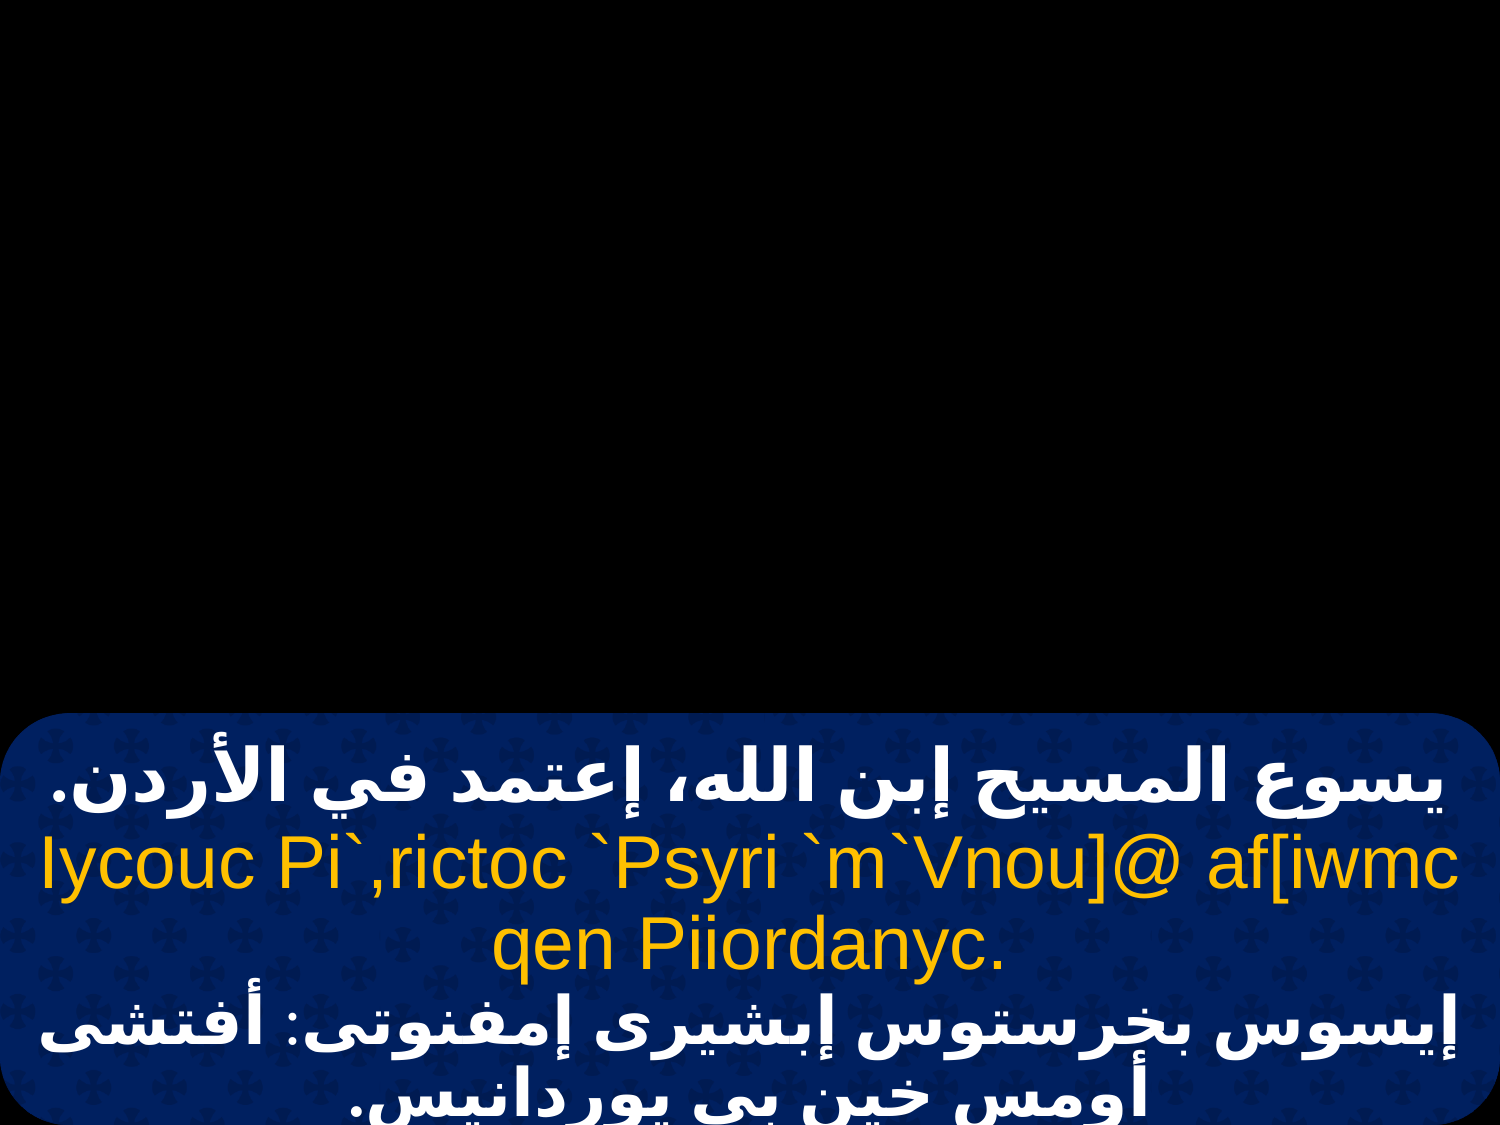

# مرد توزيع الغطاس
يسوع المسيح إبن الله، إعتمد في الأردن.
Iycouc Pi`,rictoc `Psyri `m`Vnou]@ af[iwmc qen Piiordanyc.
إيسوس بخرستوس إبشيرى إمفنوتى: أفتشى أومس خين بى يوردانيس.